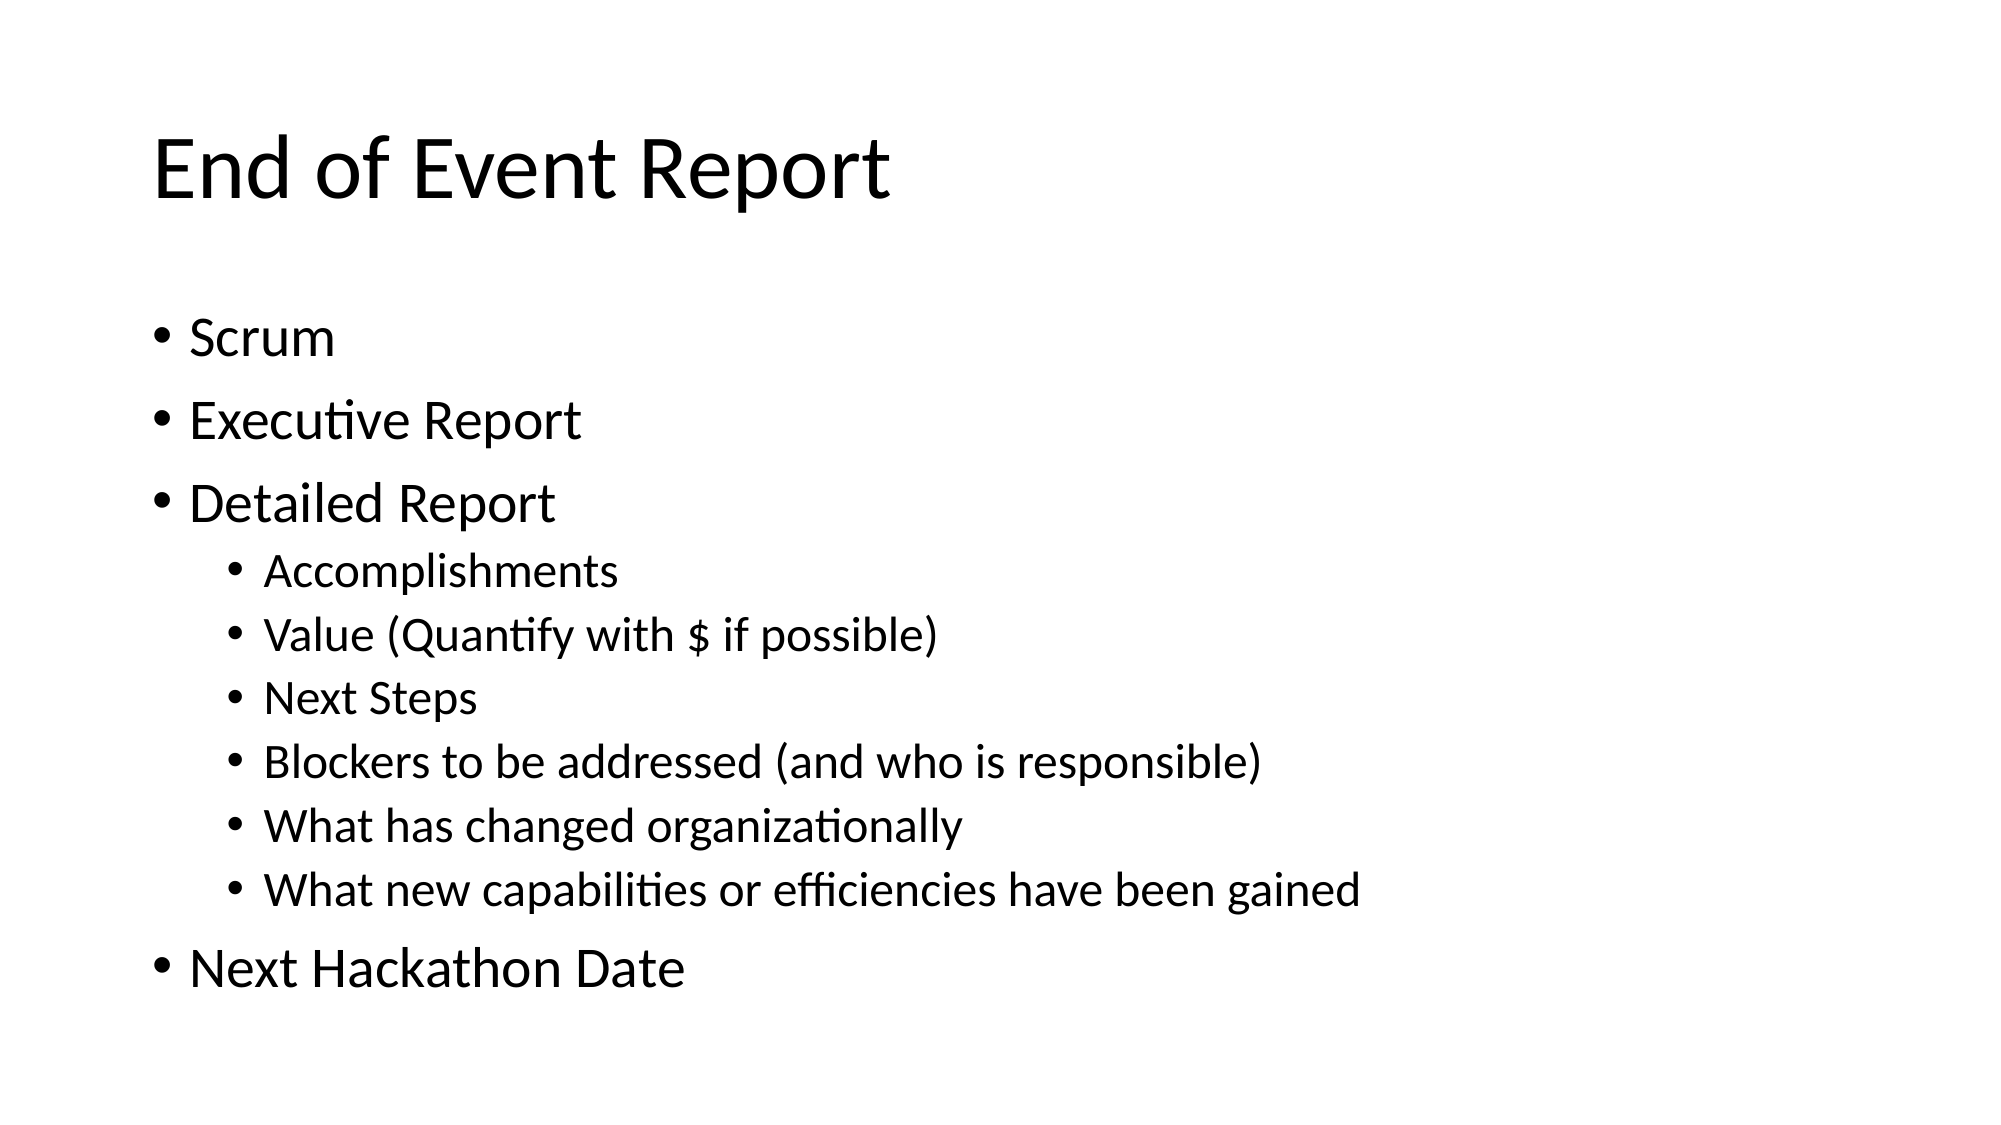

# End of Event Report
Scrum
Executive Report
Detailed Report
Accomplishments
Value (Quantify with $ if possible)
Next Steps
Blockers to be addressed (and who is responsible)
What has changed organizationally
What new capabilities or efficiencies have been gained
Next Hackathon Date